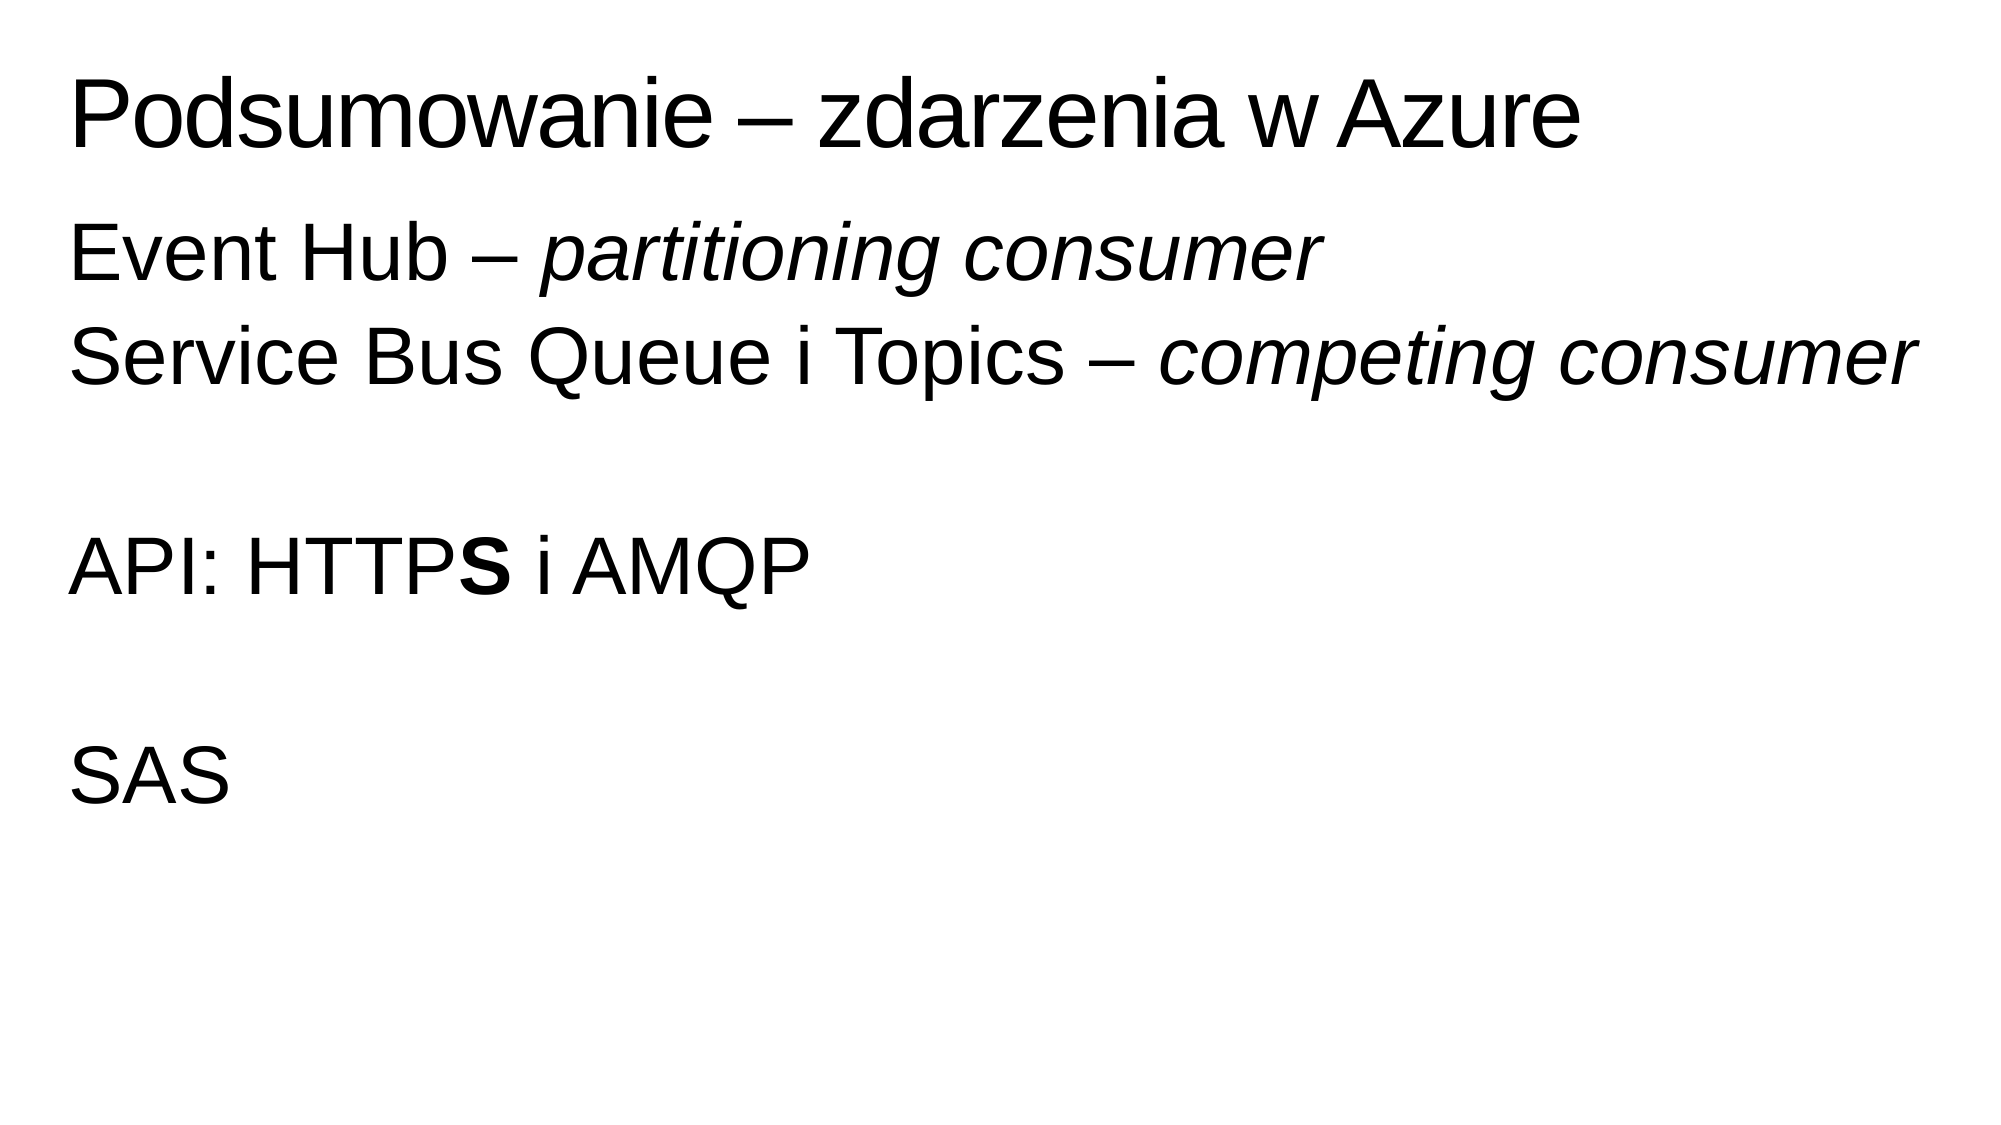

# Podsumowanie – zdarzenia w Azure
Event Hub – partitioning consumer
Service Bus Queue i Topics – competing consumer

API: HTTPS i AMQP

SAS